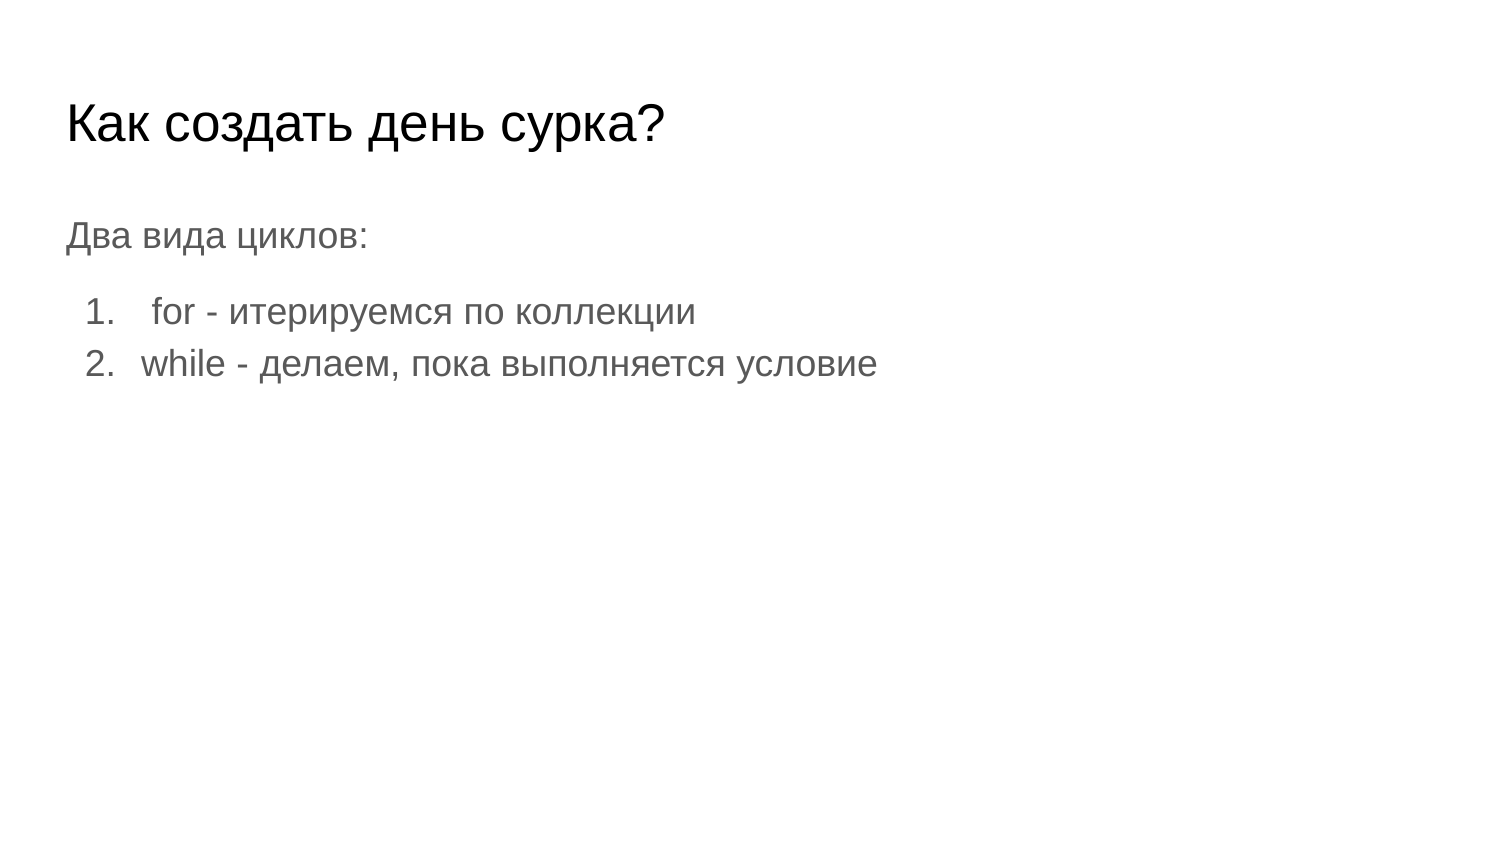

# Как создать день сурка?
Два вида циклов:
 for - итерируемся по коллекции
while - делаем, пока выполняется условие